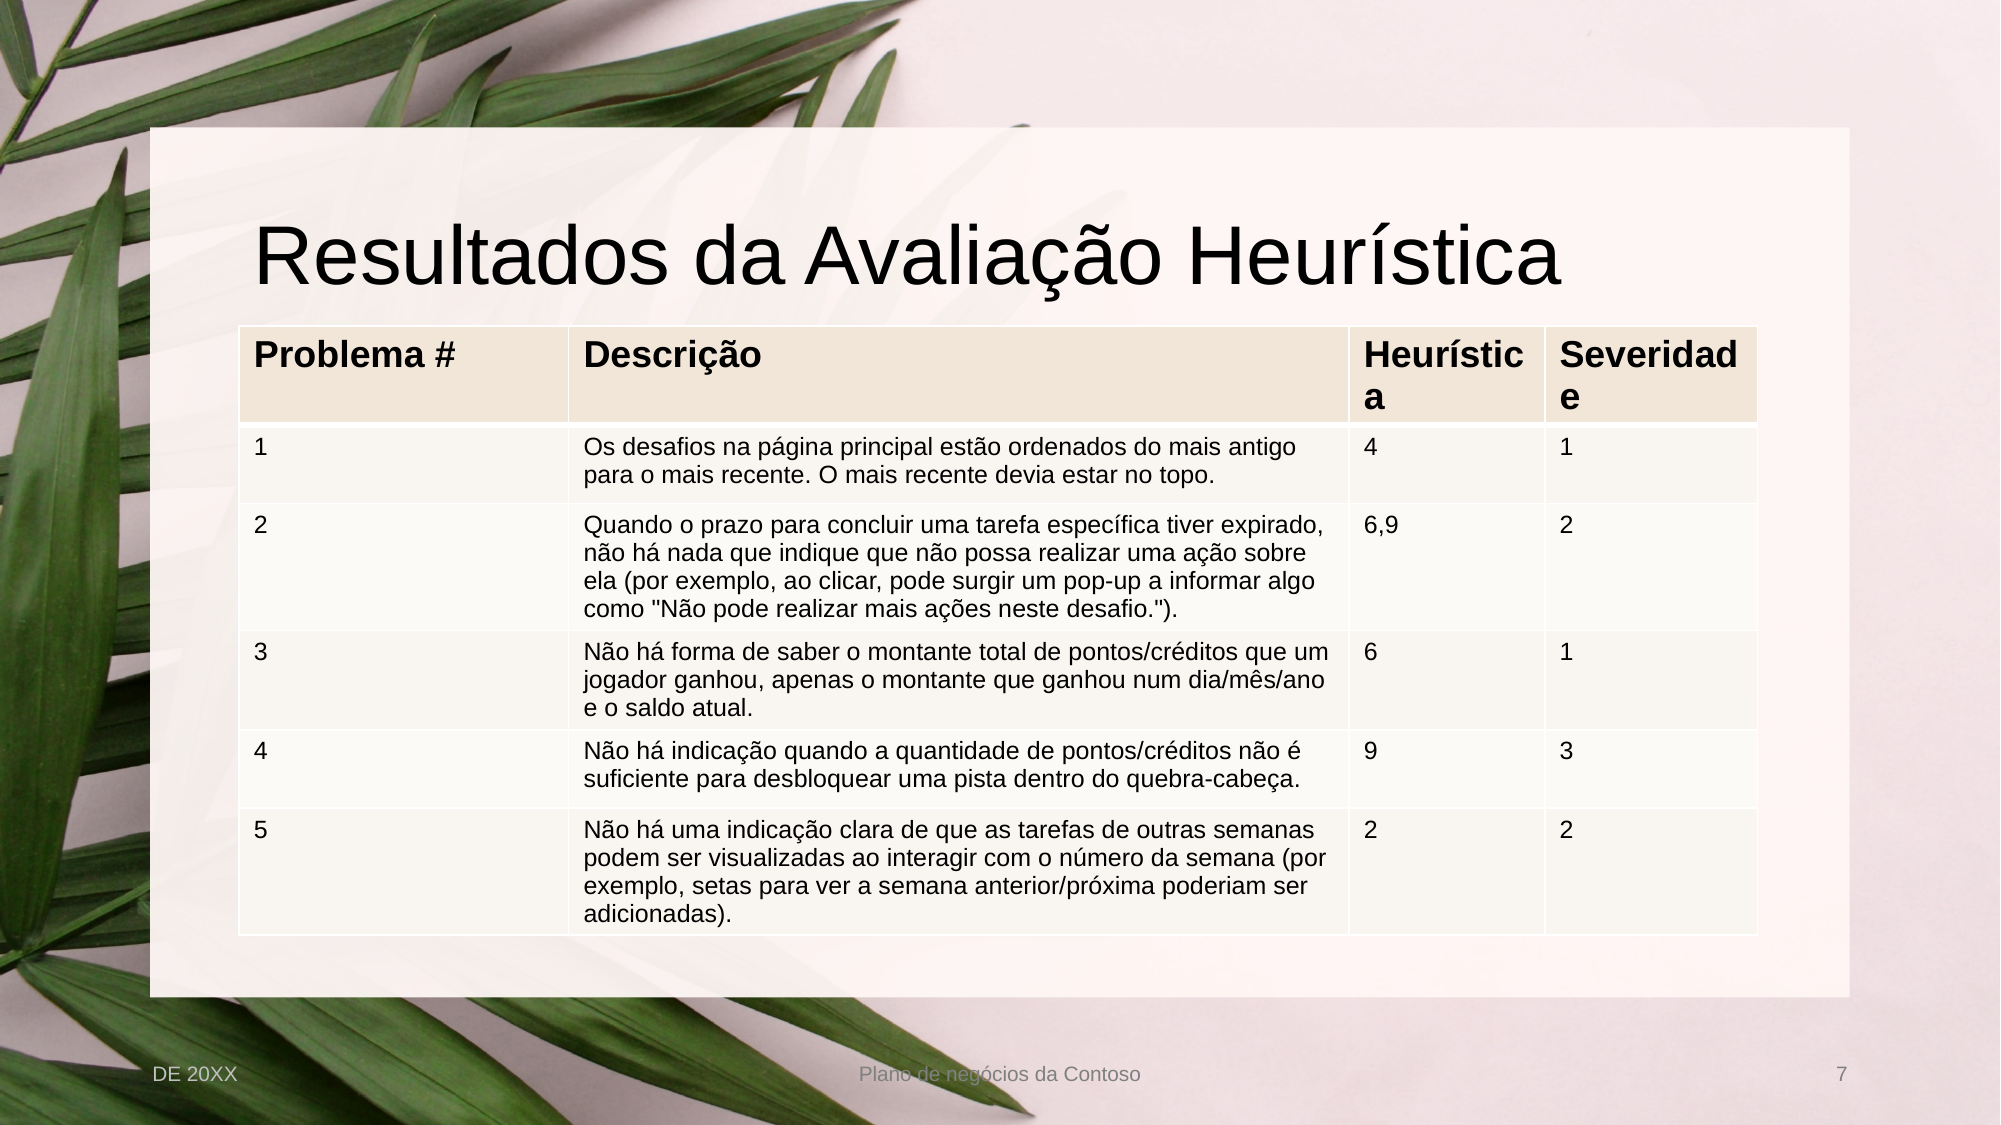

# Resultados da Avaliação Heurística
| Problema # | Descrição | Heurística | Severidade |
| --- | --- | --- | --- |
| 1 | Os desafios na página principal estão ordenados do mais antigo para o mais recente. O mais recente devia estar no topo. | 4 | 1 |
| 2 | Quando o prazo para concluir uma tarefa específica tiver expirado, não há nada que indique que não possa realizar uma ação sobre ela (por exemplo, ao clicar, pode surgir um pop-up a informar algo como "Não pode realizar mais ações neste desafio."). | 6,9 | 2 |
| 3 | Não há forma de saber o montante total de pontos/créditos que um jogador ganhou, apenas o montante que ganhou num dia/mês/ano e o saldo atual. | 6 | 1 |
| 4 | Não há indicação quando a quantidade de pontos/créditos não é suficiente para desbloquear uma pista dentro do quebra-cabeça. | 9 | 3 |
| 5 | Não há uma indicação clara de que as tarefas de outras semanas podem ser visualizadas ao interagir com o número da semana (por exemplo, setas para ver a semana anterior/próxima poderiam ser adicionadas). | 2 | 2 |
DE 20XX
Plano de negócios da Contoso
7